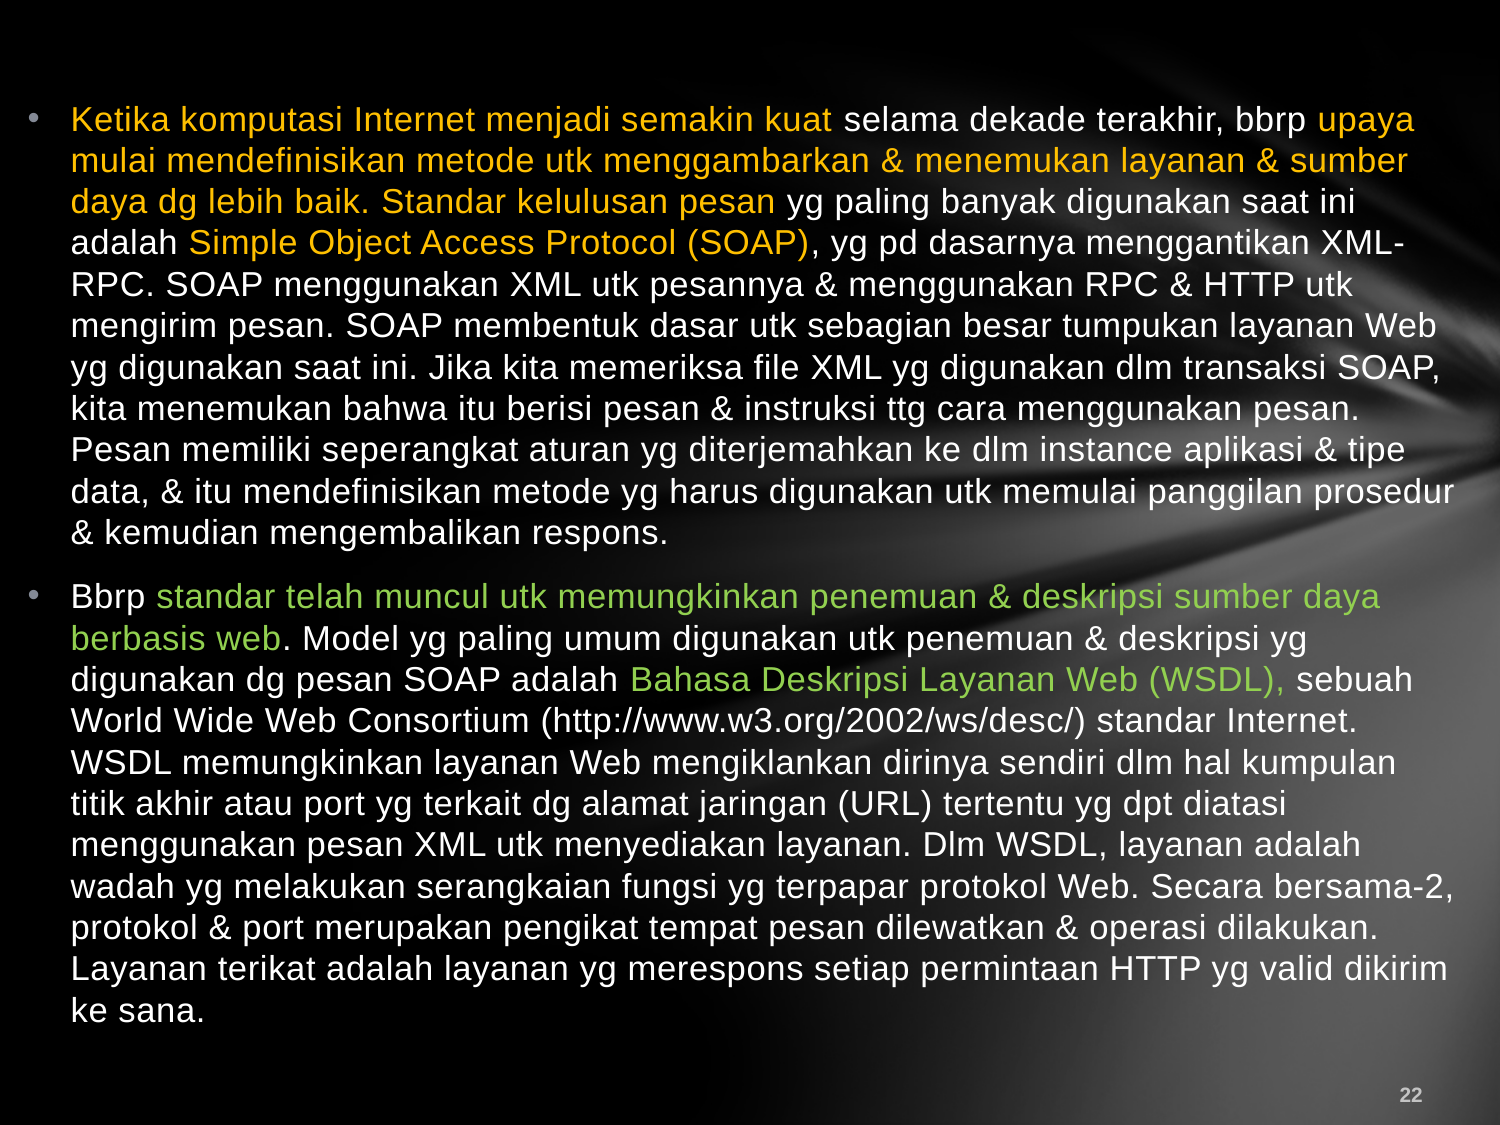

Ketika komputasi Internet menjadi semakin kuat selama dekade terakhir, bbrp upaya mulai mendefinisikan metode utk menggambarkan & menemukan layanan & sumber daya dg lebih baik. Standar kelulusan pesan yg paling banyak digunakan saat ini adalah Simple Object Access Protocol (SOAP), yg pd dasarnya menggantikan XML-RPC. SOAP menggunakan XML utk pesannya & menggunakan RPC & HTTP utk mengirim pesan. SOAP membentuk dasar utk sebagian besar tumpukan layanan Web yg digunakan saat ini. Jika kita memeriksa file XML yg digunakan dlm transaksi SOAP, kita menemukan bahwa itu berisi pesan & instruksi ttg cara menggunakan pesan. Pesan memiliki seperangkat aturan yg diterjemahkan ke dlm instance aplikasi & tipe data, & itu mendefinisikan metode yg harus digunakan utk memulai panggilan prosedur & kemudian mengembalikan respons.
Bbrp standar telah muncul utk memungkinkan penemuan & deskripsi sumber daya berbasis web. Model yg paling umum digunakan utk penemuan & deskripsi yg digunakan dg pesan SOAP adalah Bahasa Deskripsi Layanan Web (WSDL), sebuah World Wide Web Consortium (http://www.w3.org/2002/ws/desc/) standar Internet. WSDL memungkinkan layanan Web mengiklankan dirinya sendiri dlm hal kumpulan titik akhir atau port yg terkait dg alamat jaringan (URL) tertentu yg dpt diatasi menggunakan pesan XML utk menyediakan layanan. Dlm WSDL, layanan adalah wadah yg melakukan serangkaian fungsi yg terpapar protokol Web. Secara bersama-2, protokol & port merupakan pengikat tempat pesan dilewatkan & operasi dilakukan. Layanan terikat adalah layanan yg merespons setiap permintaan HTTP yg valid dikirim ke sana.
22